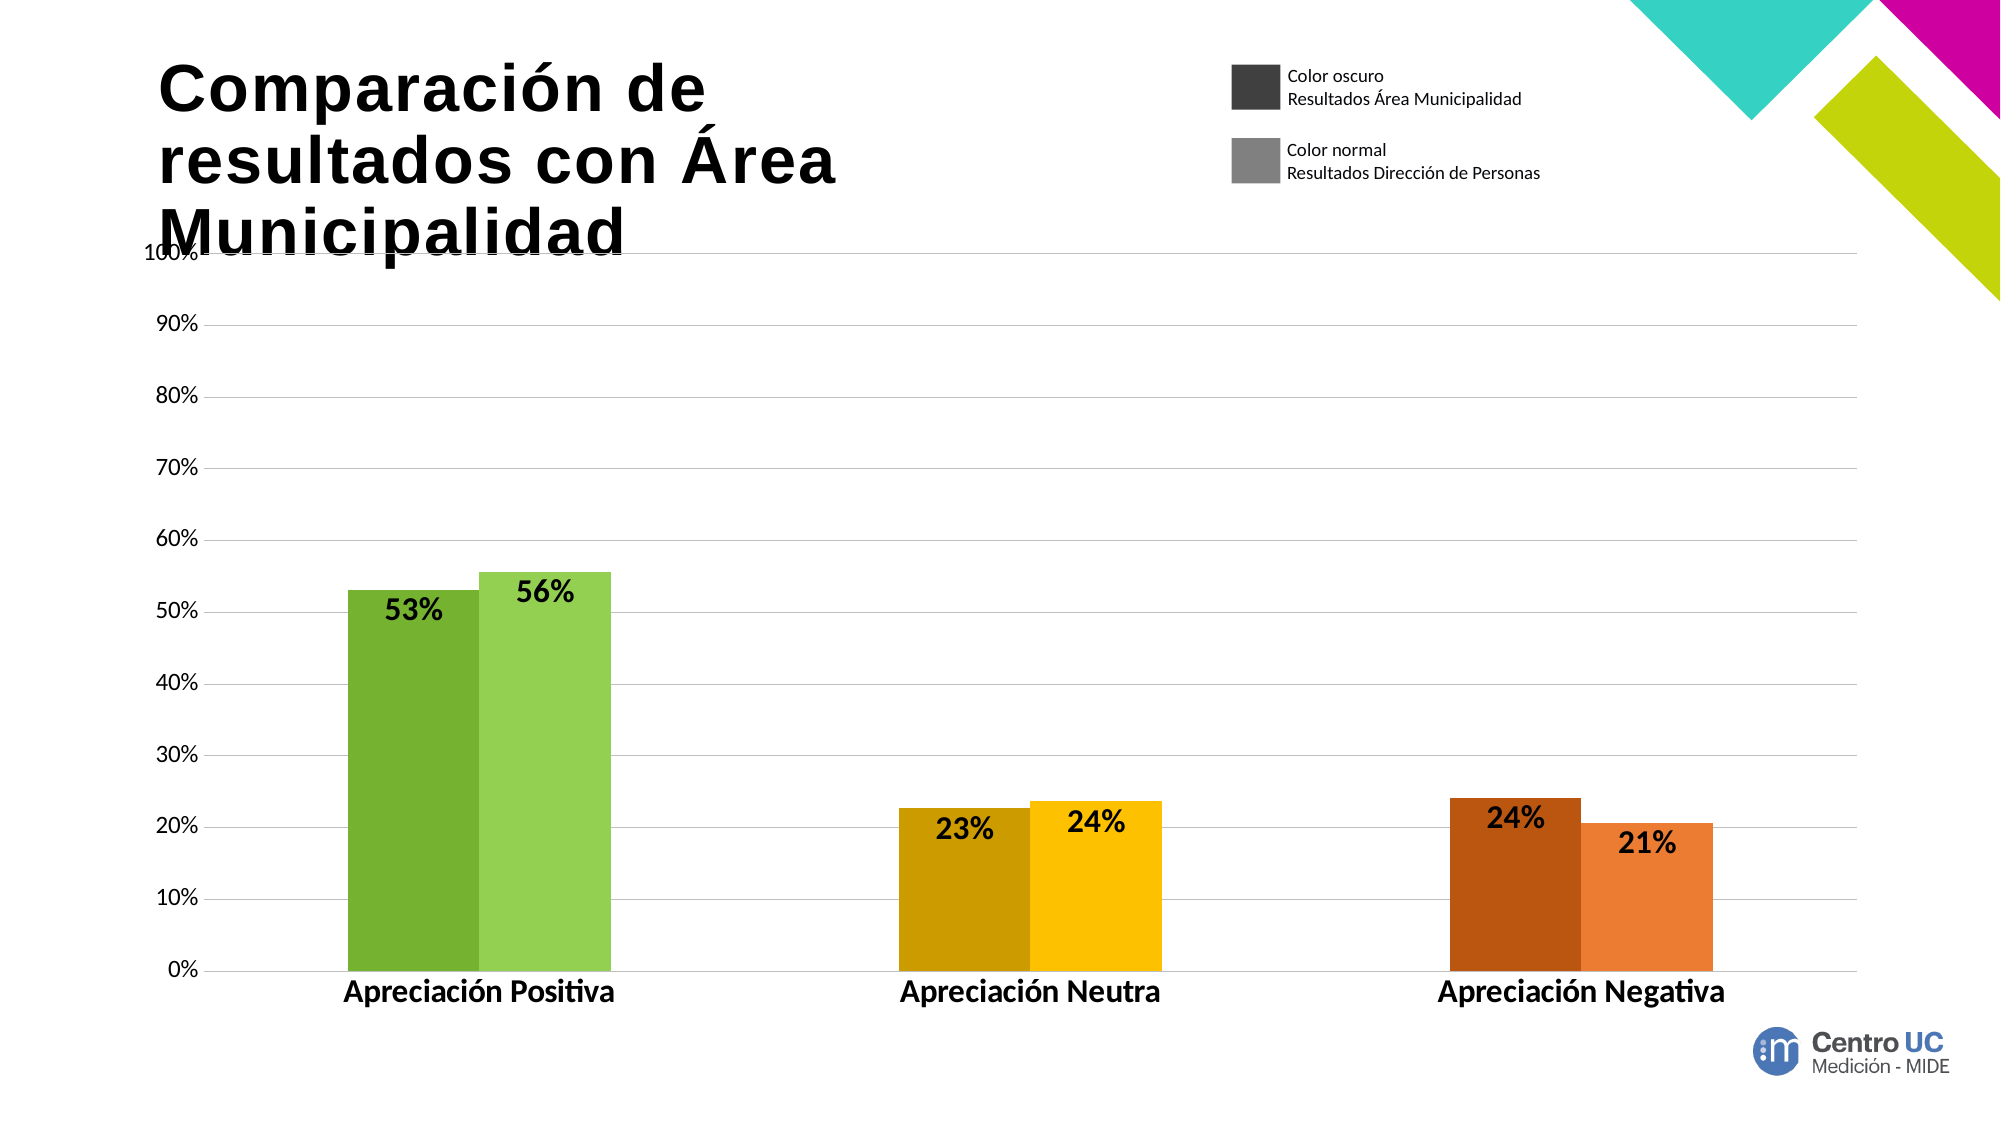

# Comparación de resultados con Área Municipalidad
Color oscuro
Resultados Área Municipalidad

Color normal
Resultados Dirección de Personas

### Chart

| Category | Área | Área madre |
|---|---|---|
| Apreciación Positiva | 0.5315009481890759 | 0.5562236921226699 |
| Apreciación Neutra | 0.22709713670311146 | 0.23692122669873722 |
| Apreciación Negativa | 0.24140191510781261 | 0.20685508117859291 |